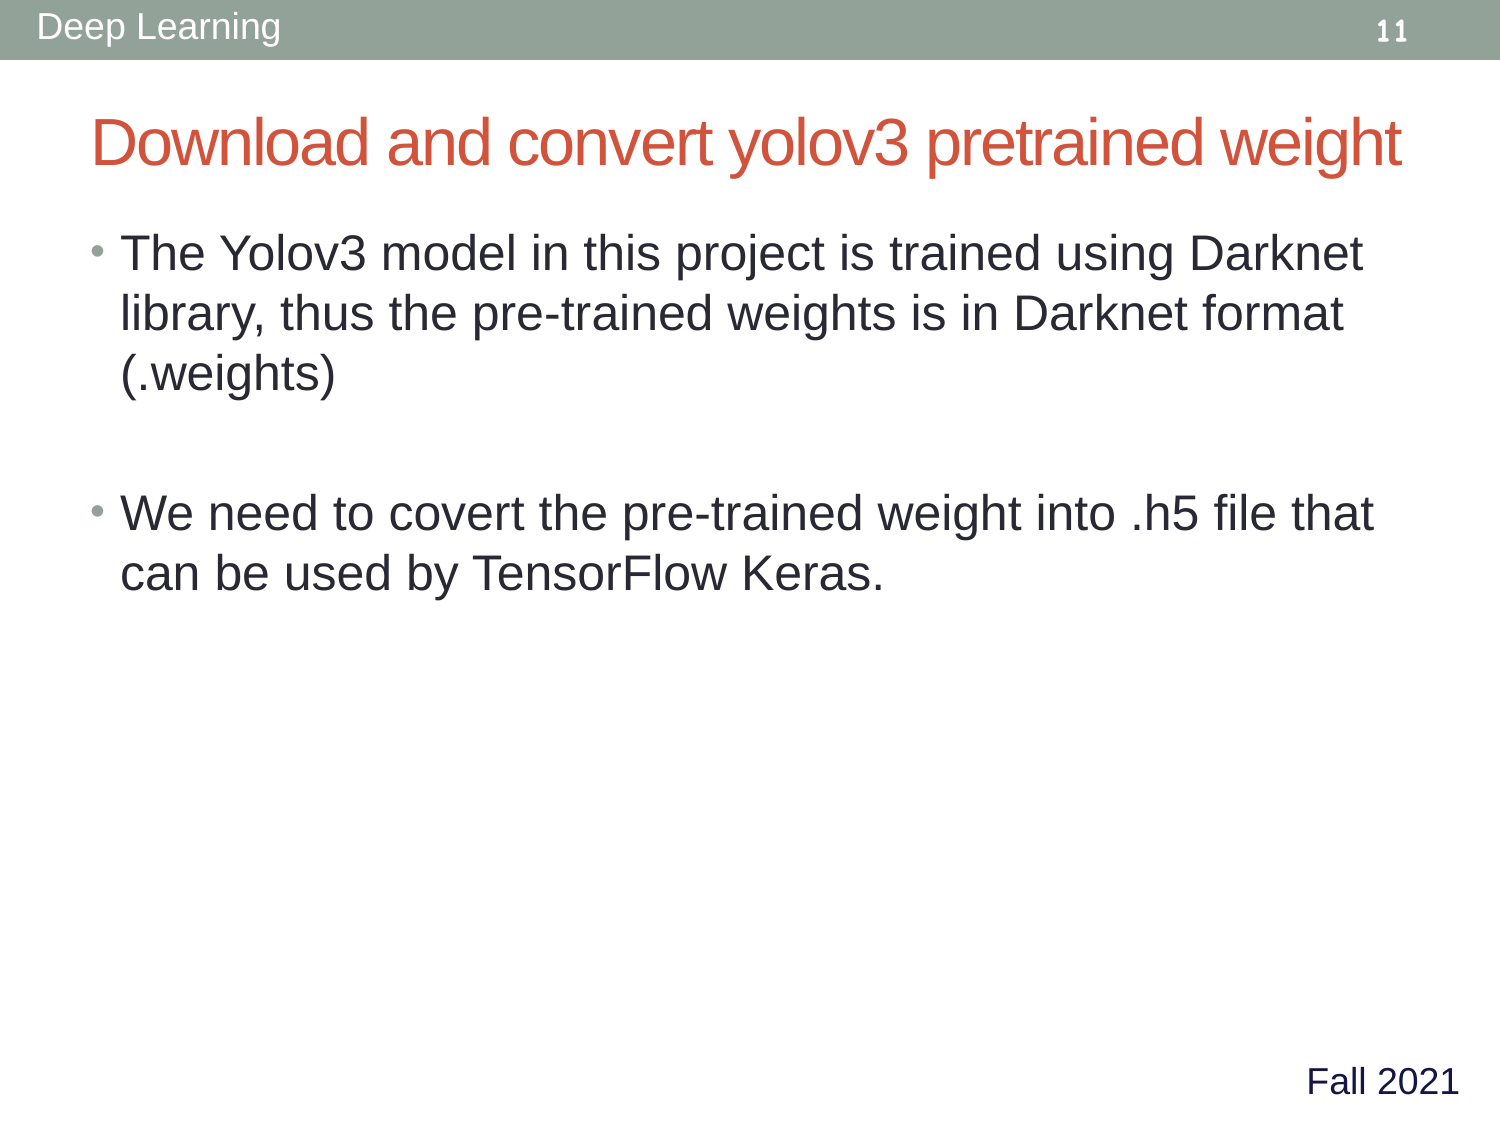

# Download and convert yolov3 pretrained weight
The Yolov3 model in this project is trained using Darknet library, thus the pre-trained weights is in Darknet format (.weights)

We need to covert the pre-trained weight into .h5 file that can be used by TensorFlow Keras.